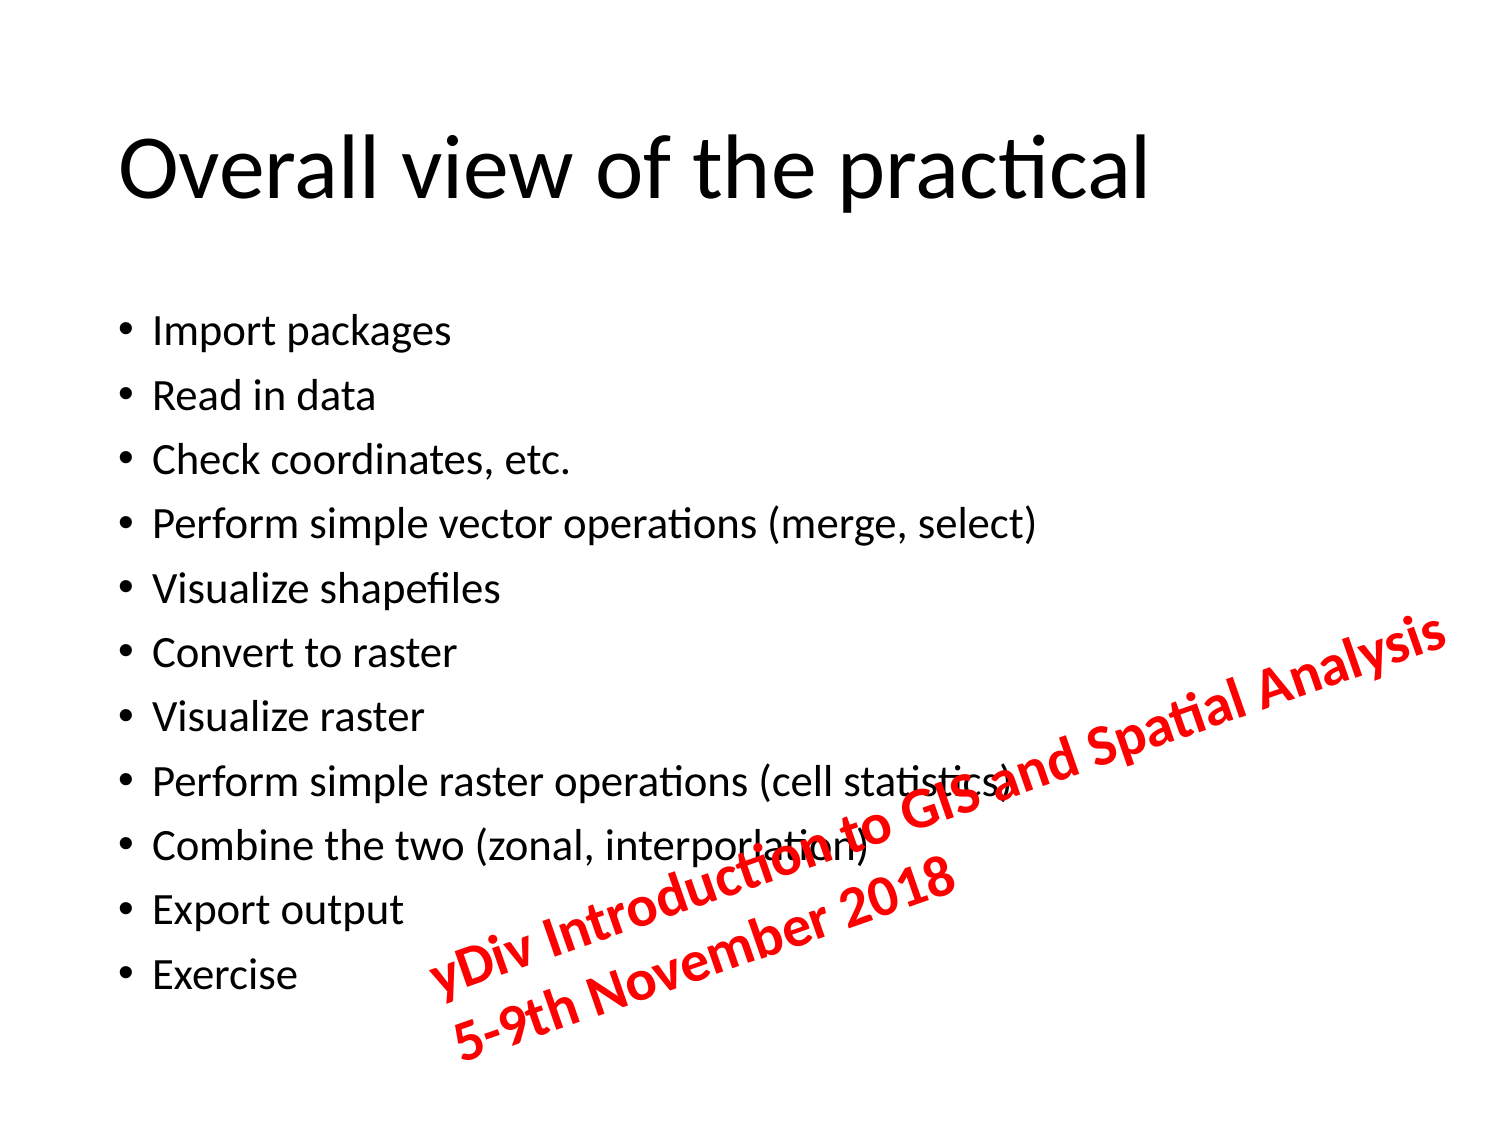

# Overall view of the practical
Import packages
Read in data
Check coordinates, etc.
Perform simple vector operations (merge, select)
Visualize shapefiles
Convert to raster
Visualize raster
Perform simple raster operations (cell statistics)
Combine the two (zonal, interporlation)
Export output
Exercise
yDiv Introduction to GIS and Spatial Analysis
5-9th November 2018